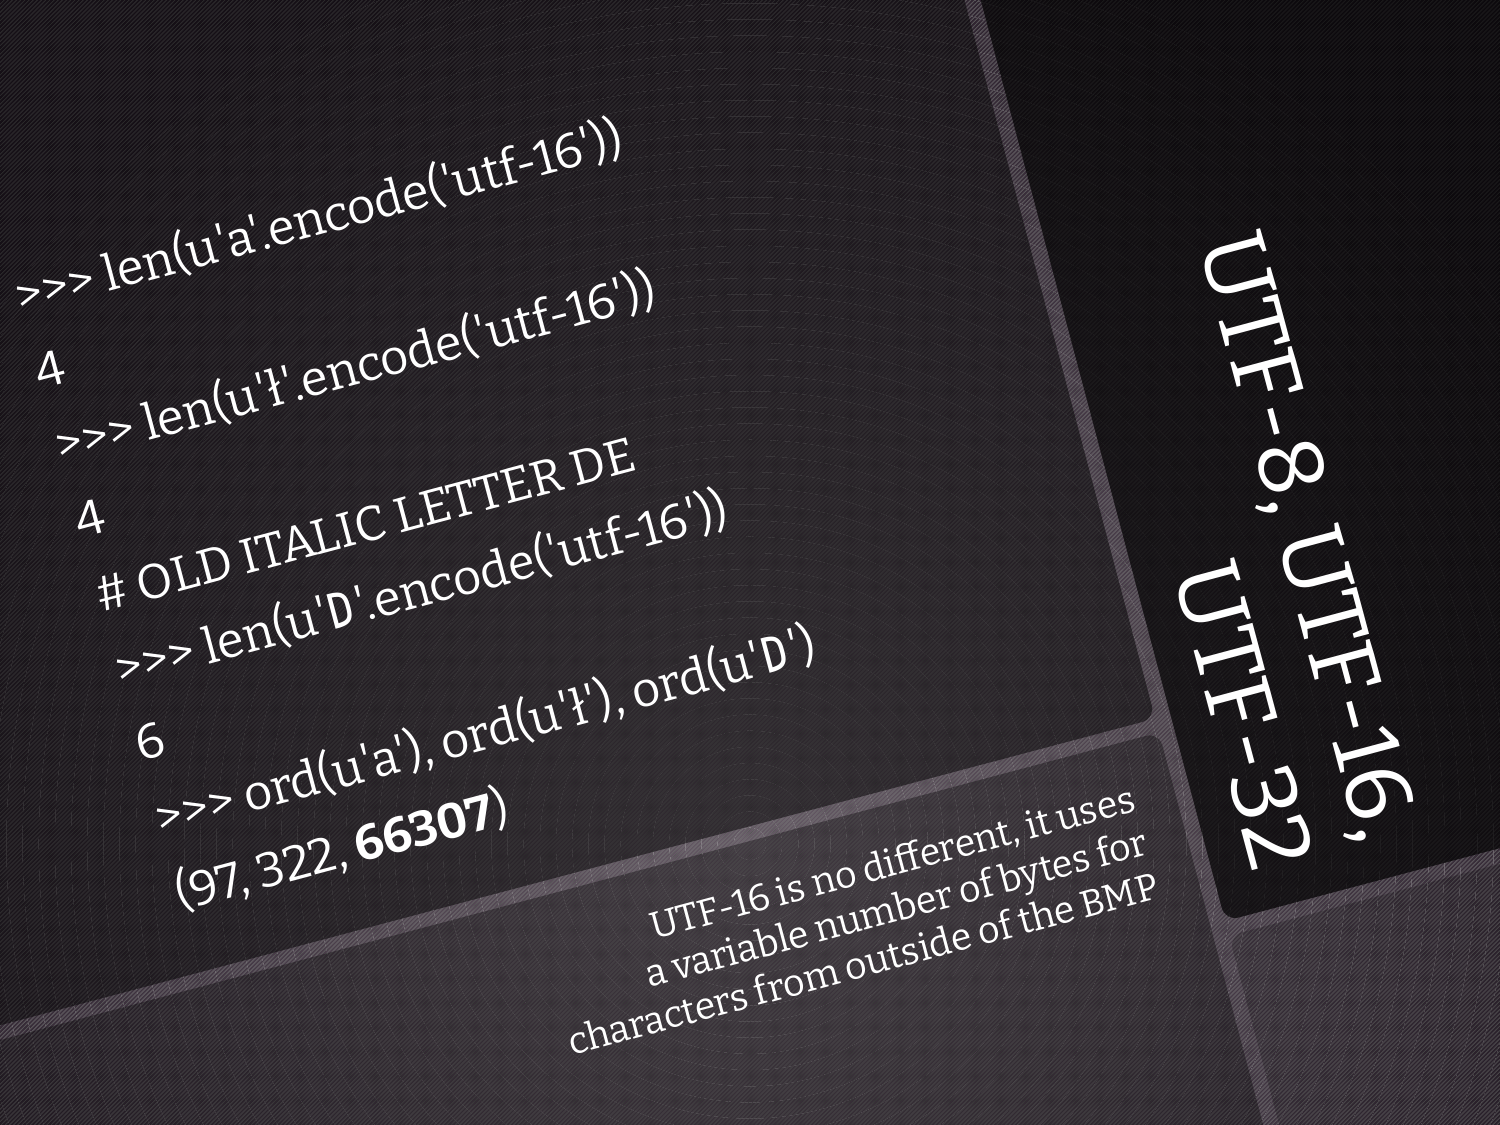

>>> len(u'a'.encode('utf-16'))
4
>>> len(u'ł'.encode('utf-16'))
4
# OLD ITALIC LETTER DE
>>> len(u'𐌃'.encode('utf-16'))
6
>>> ord(u'a'), ord(u'ł'), ord(u'𐌃')
(97, 322, 66307)
# UTF-8, UTF-16, UTF-32
UTF-16 is no different, it uses a variable number of bytes for characters from outside of the BMP